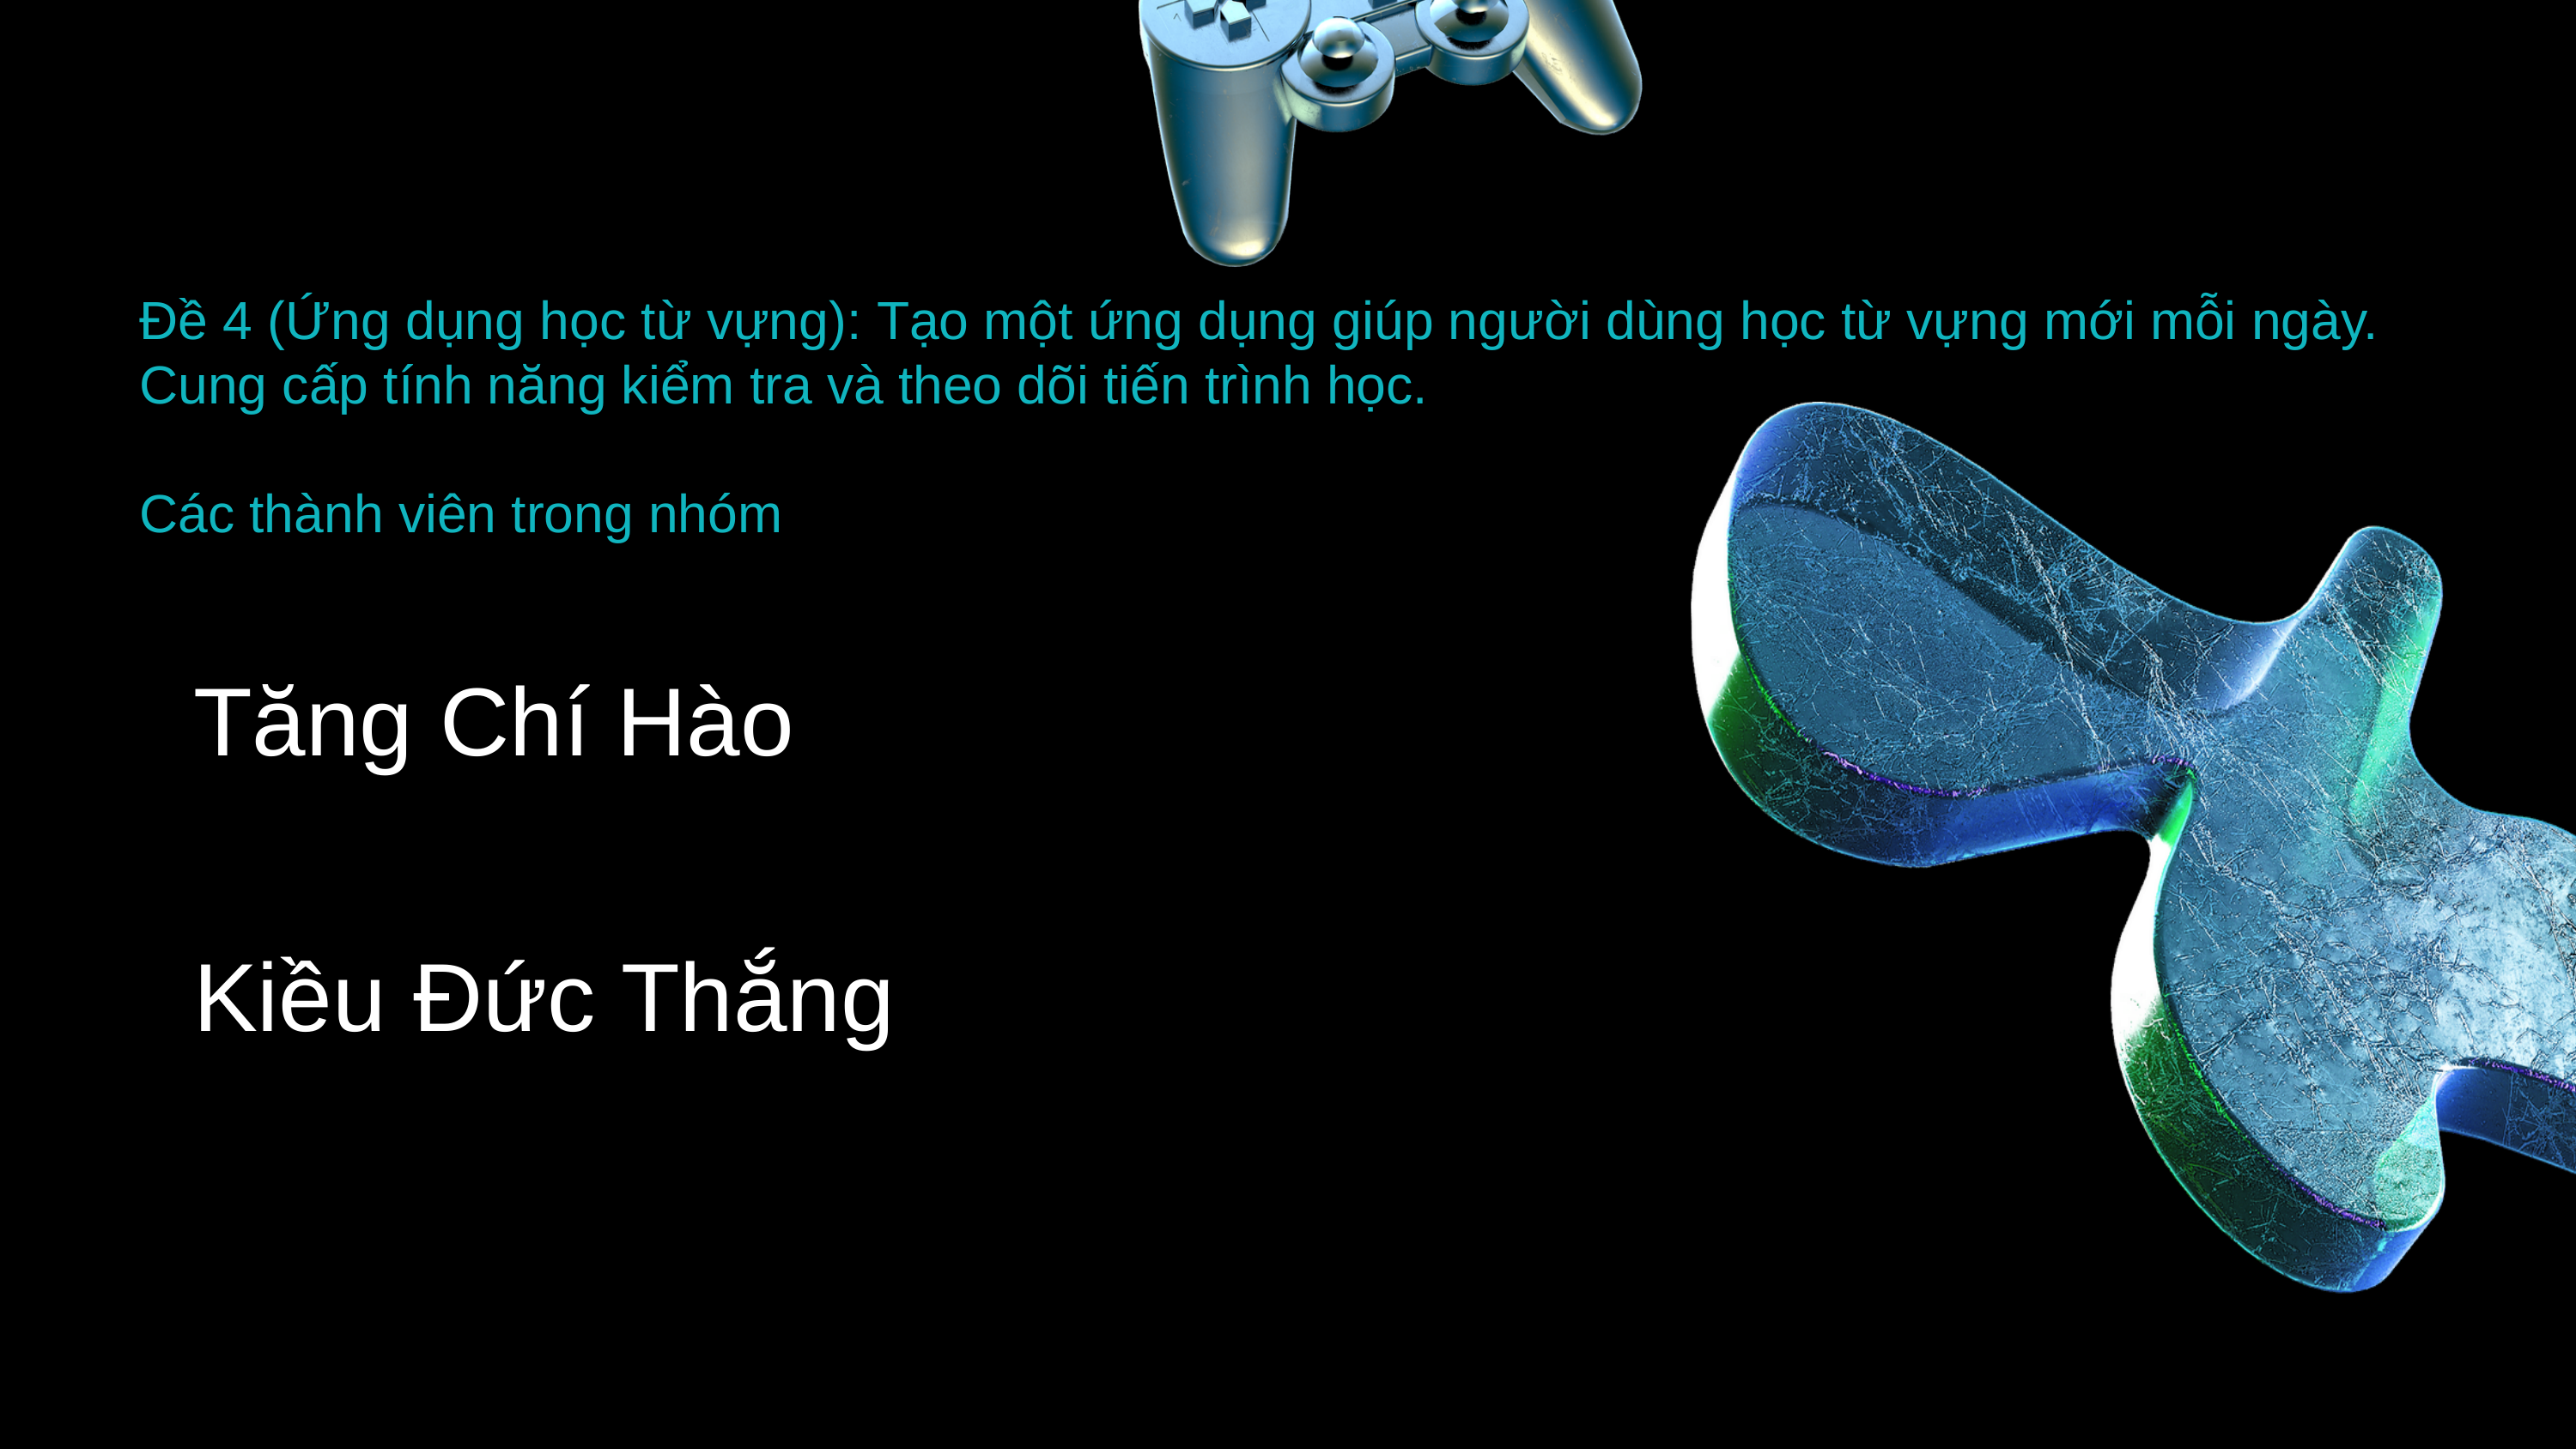

Đề 4 (Ứng dụng học từ vựng): Tạo một ứng dụng giúp người dùng học từ vựng mới mỗi ngày. Cung cấp tính năng kiểm tra và theo dõi tiến trình học.

Các thành viên trong nhóm
Tăng Chí Hào
Kiều Đức Thắng